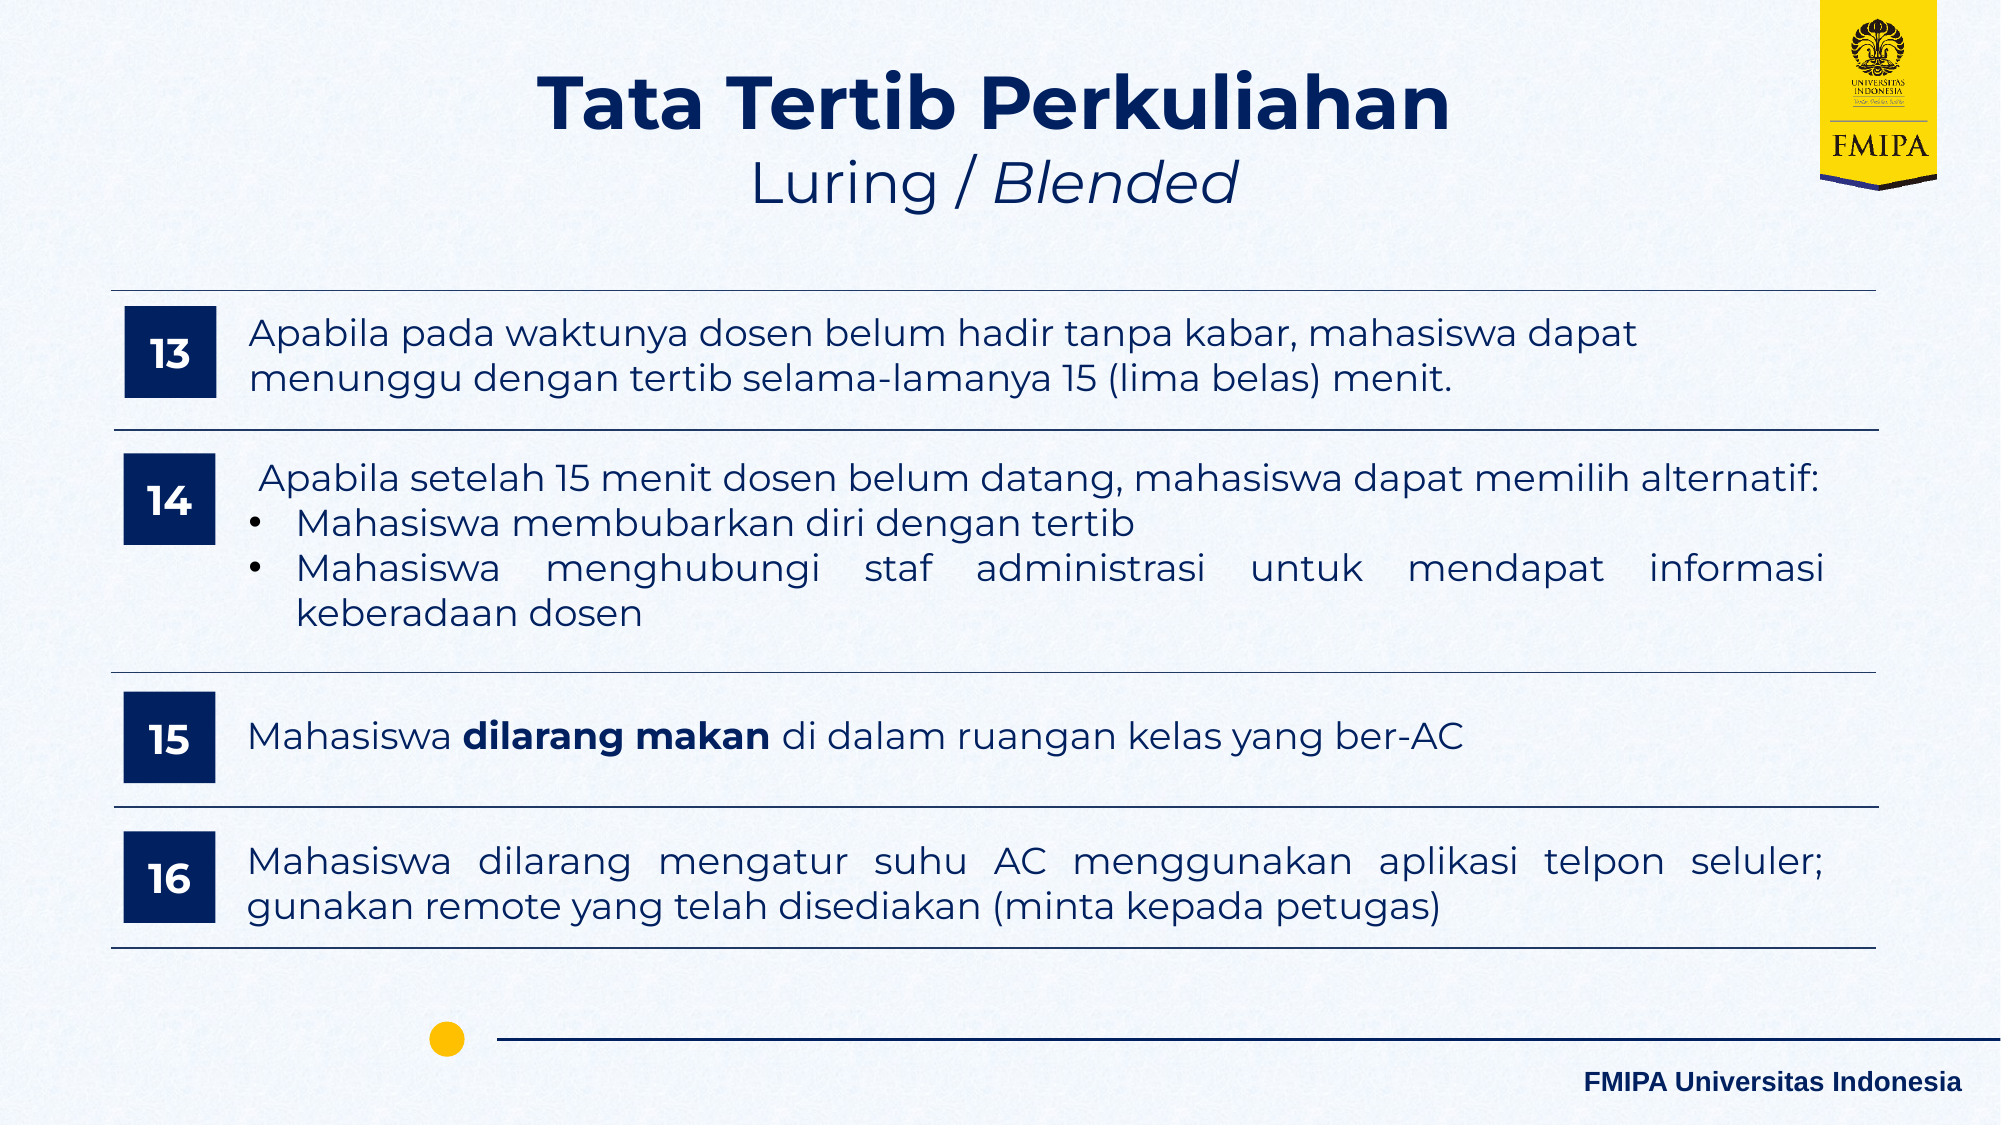

Tata Tertib Perkuliahan
Luring / Blended
Apabila pada waktunya dosen belum hadir tanpa kabar, mahasiswa dapat menunggu dengan tertib selama-lamanya 15 (lima belas) menit.
13
 Apabila setelah 15 menit dosen belum datang, mahasiswa dapat memilih alternatif:
Mahasiswa membubarkan diri dengan tertib
Mahasiswa menghubungi staf administrasi untuk mendapat informasi keberadaan dosen
14
15
Mahasiswa dilarang makan di dalam ruangan kelas yang ber-AC
Mahasiswa dilarang mengatur suhu AC menggunakan aplikasi telpon seluler; gunakan remote yang telah disediakan (minta kepada petugas)
16